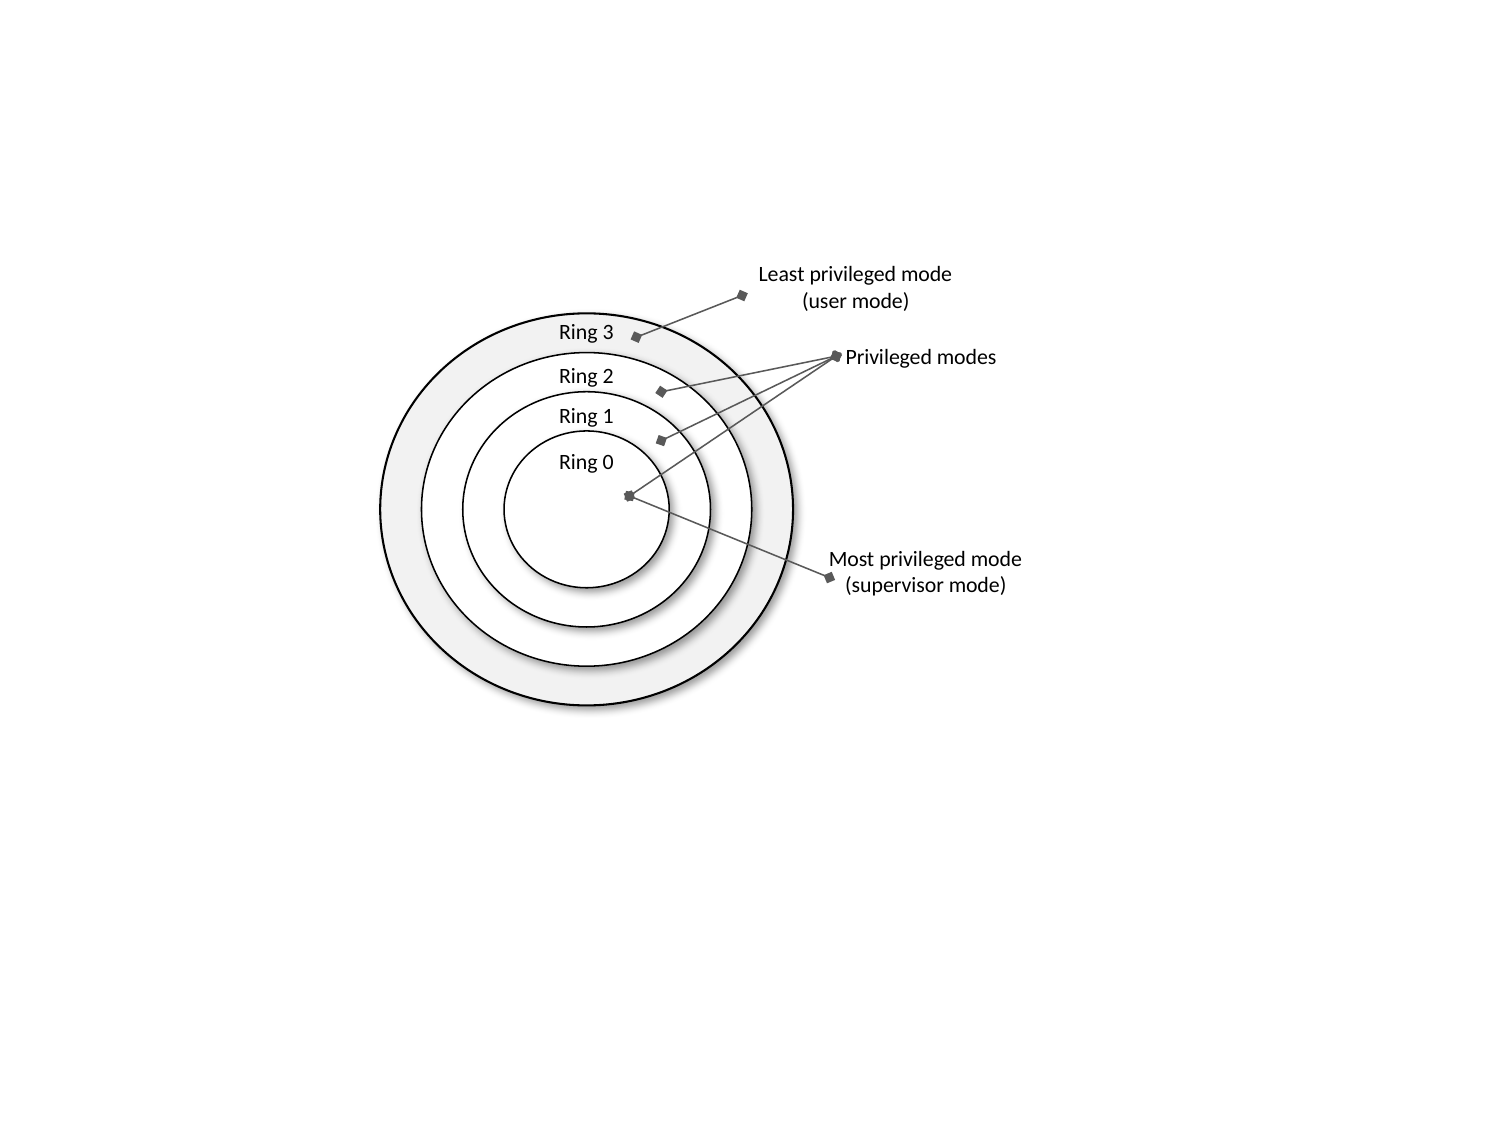

Least privileged mode
(user mode)
Ring 3

Privileged modes

Ring 2

Ring 1

Ring 0
Most privileged mode
(supervisor mode)